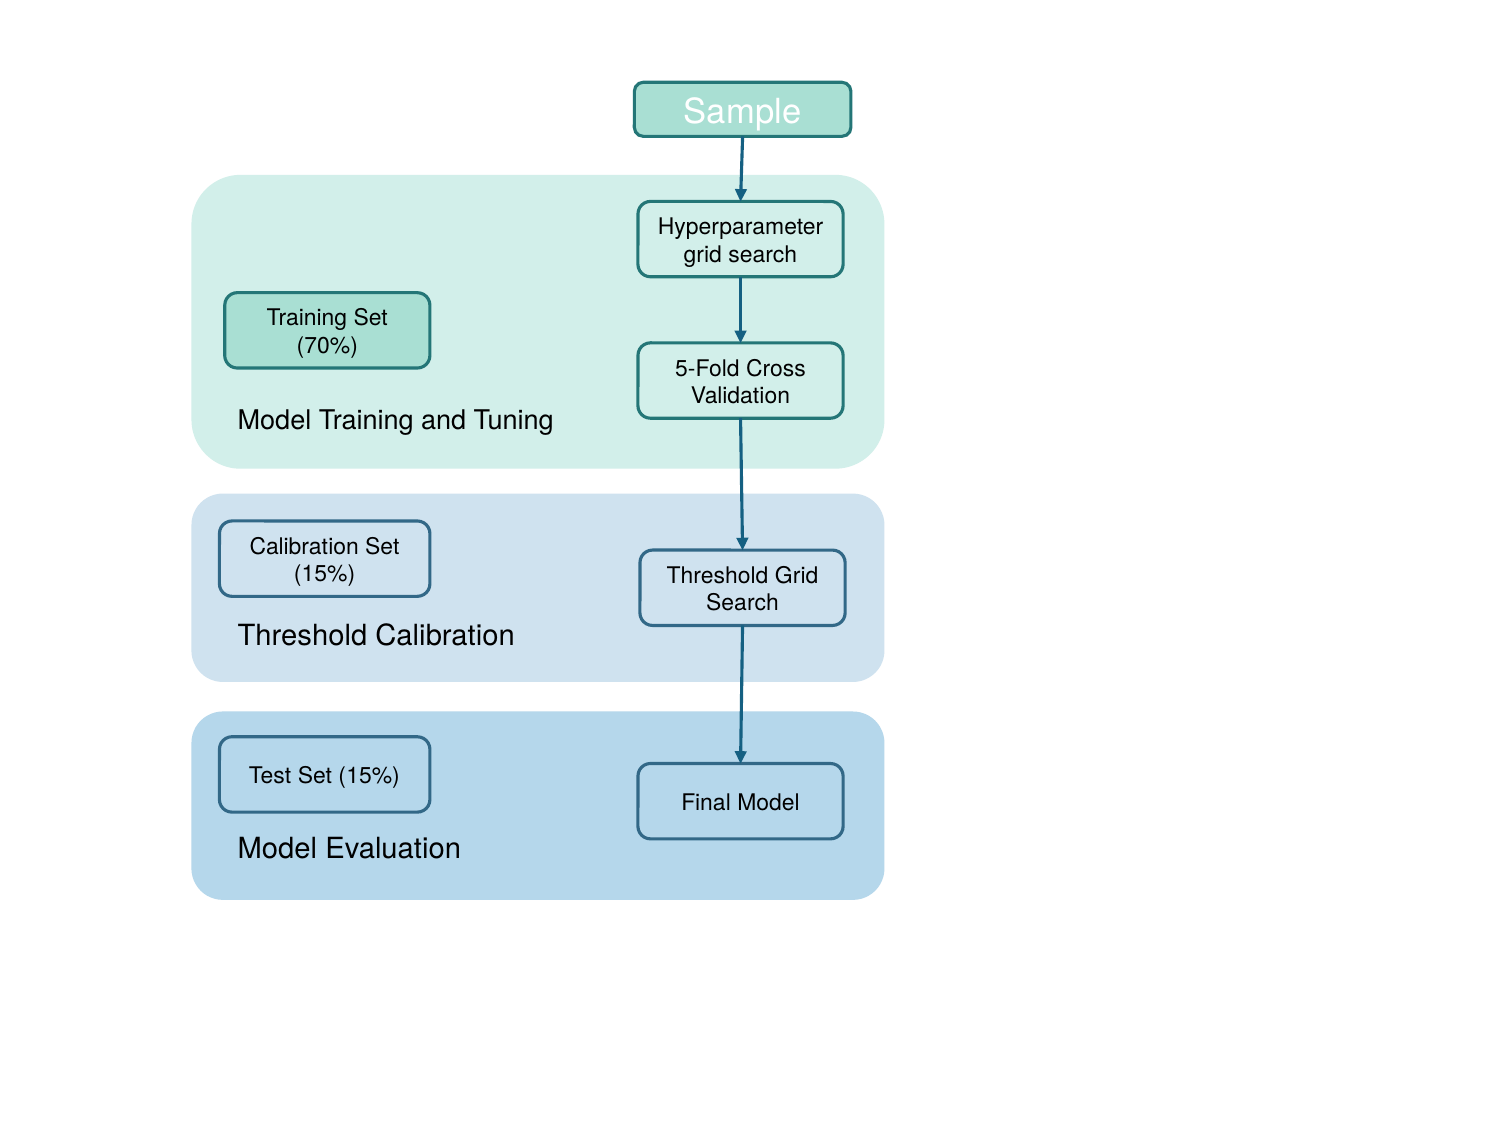

Sample

Hyperparameter grid search
Training Set (70%)
5-Fold Cross Validation
Model Training and Tuning

Calibration Set (15%)
Threshold Grid Search
Threshold Calibration

Test Set (15%)
Final Model
Model Evaluation